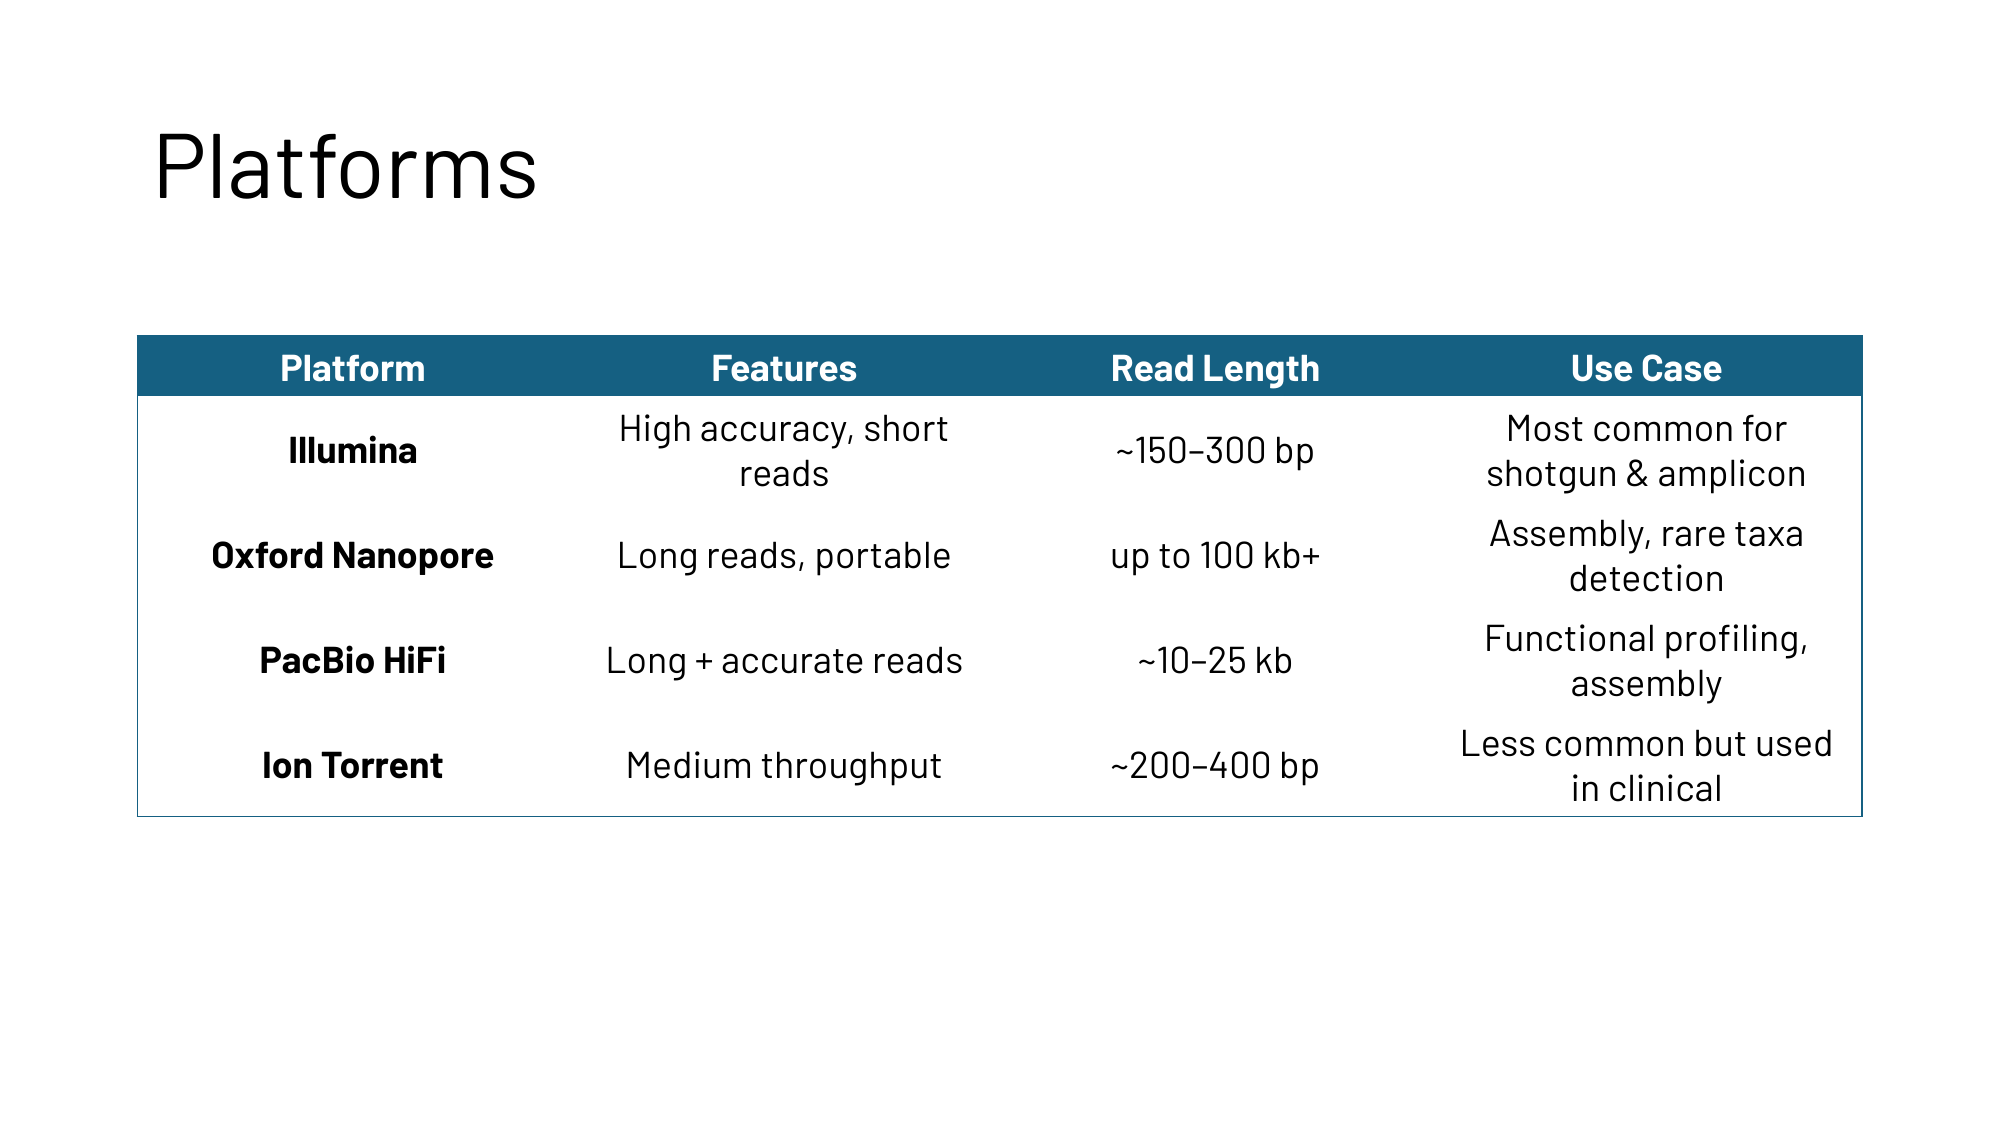

# Platforms
| Platform | Features | Read Length | Use Case |
| --- | --- | --- | --- |
| Illumina | High accuracy, short reads | ~150–300 bp | Most common for shotgun & amplicon |
| Oxford Nanopore | Long reads, portable | up to 100 kb+ | Assembly, rare taxa detection |
| PacBio HiFi | Long + accurate reads | ~10–25 kb | Functional profiling, assembly |
| Ion Torrent | Medium throughput | ~200–400 bp | Less common but used in clinical |